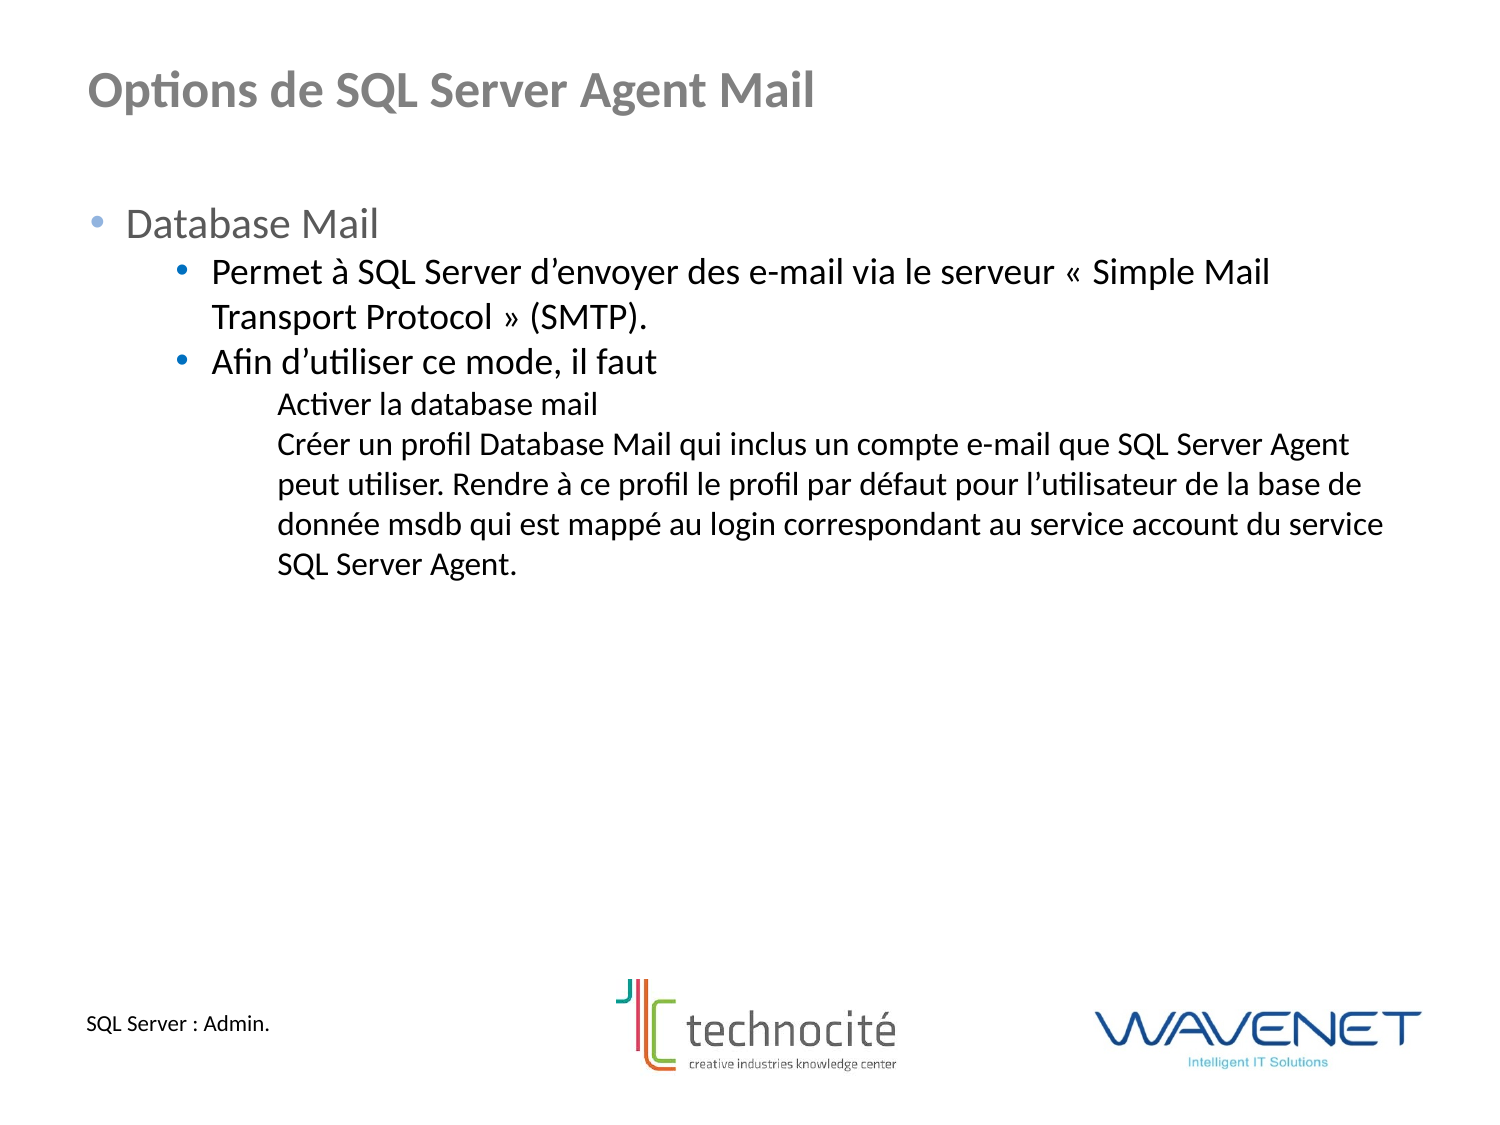

Options de SQL Server Agent Mail
Database Mail
Permet à SQL Server d’envoyer des e-mail via le serveur « Simple Mail Transport Protocol » (SMTP).
Afin d’utiliser ce mode, il faut
Activer la database mail
Créer un profil Database Mail qui inclus un compte e-mail que SQL Server Agent peut utiliser. Rendre à ce profil le profil par défaut pour l’utilisateur de la base de donnée msdb qui est mappé au login correspondant au service account du service SQL Server Agent.
SQL Server : Admin.